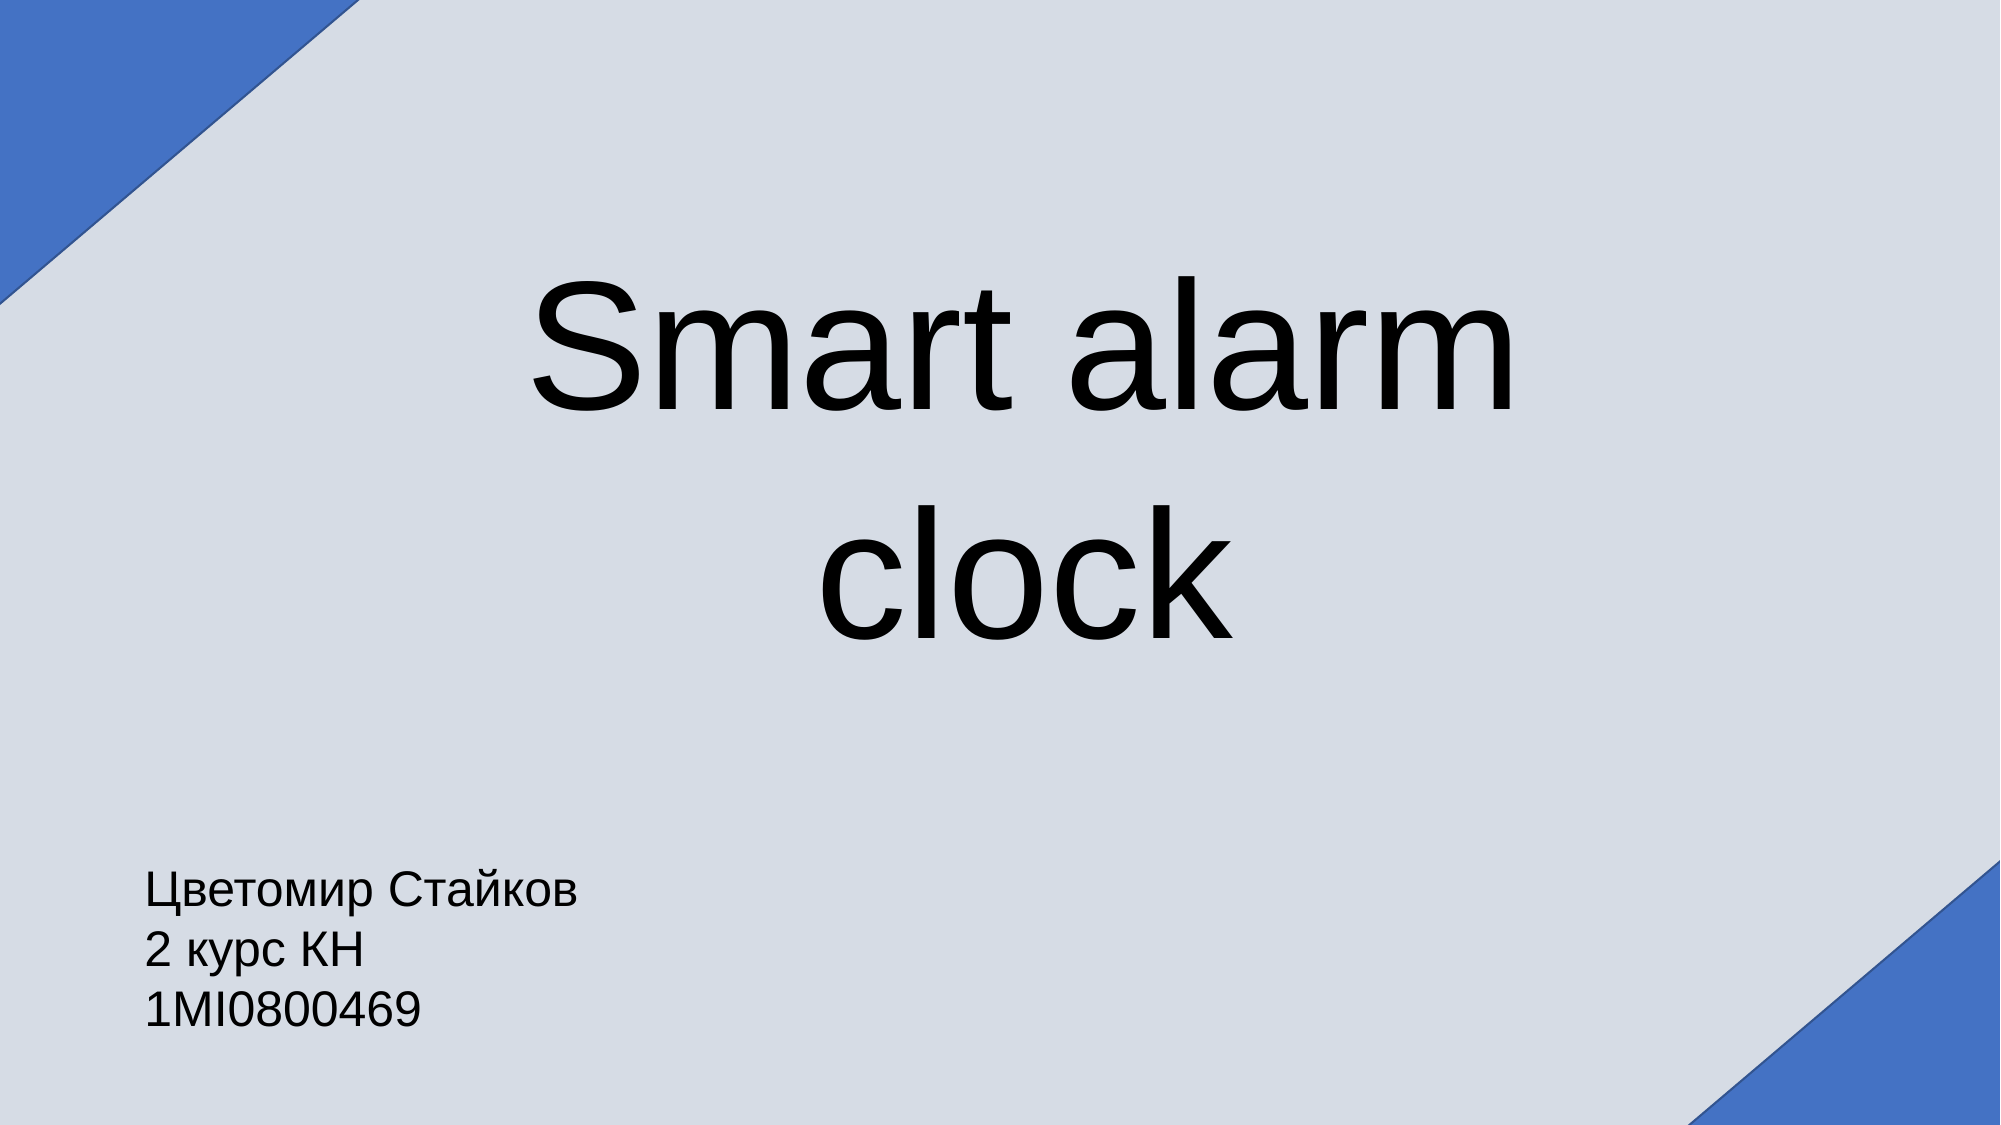

Smart alarm
clock
Цветомир Стайков
2 курс КН
1MI0800469